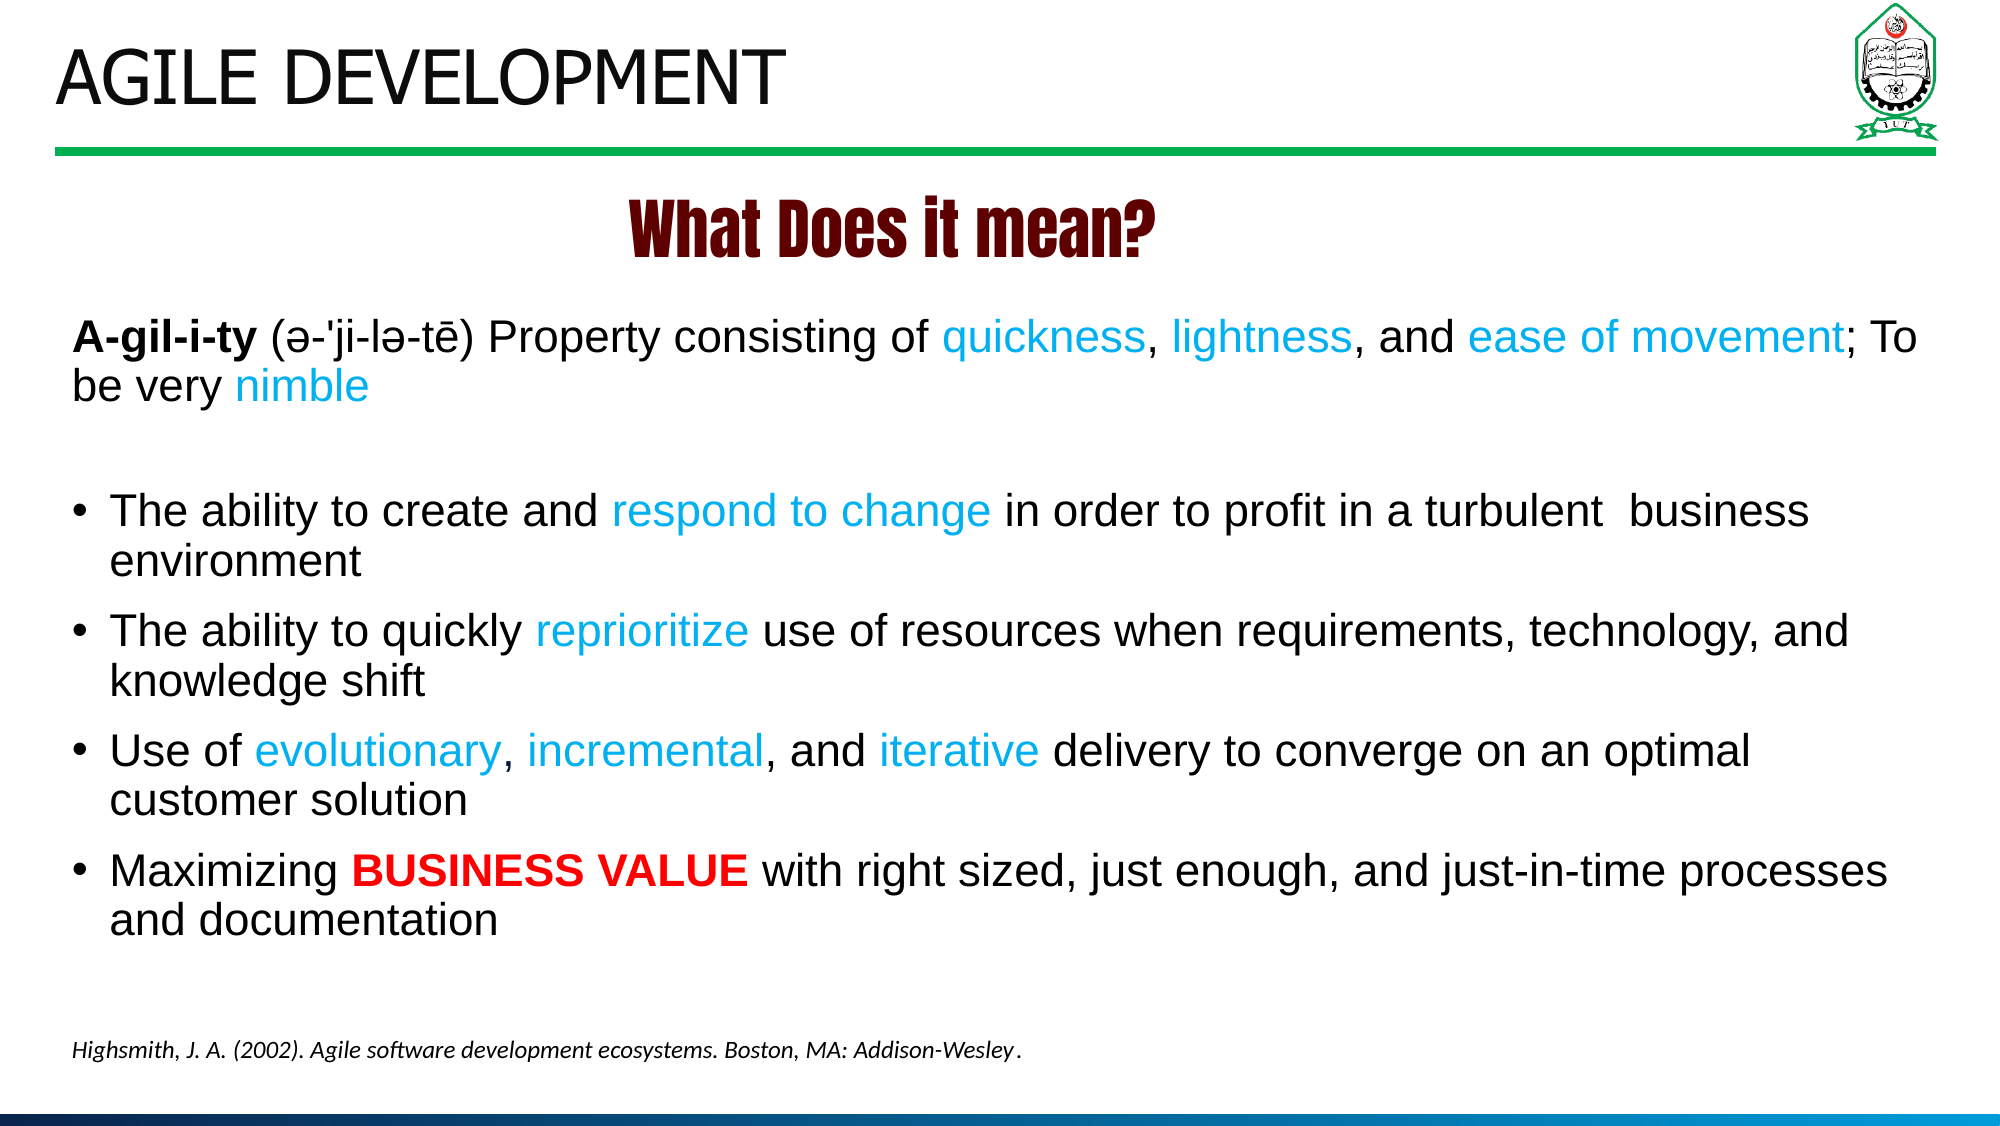

# Agile Development
What Does it mean?
A-gil-i-ty (ә-'ji-lә-tē) Property consisting of quickness, lightness, and ease of movement; To be very nimble
The ability to create and respond to change in order to profit in a turbulent  business environment
The ability to quickly reprioritize use of resources when requirements, technology, and knowledge shift
Use of evolutionary, incremental, and iterative delivery to converge on an optimal customer solution
Maximizing BUSINESS VALUE with right sized, just enough, and just-in-time processes and documentation

Highsmith, J. A. (2002). Agile software development ecosystems. Boston, MA: Addison-Wesley.